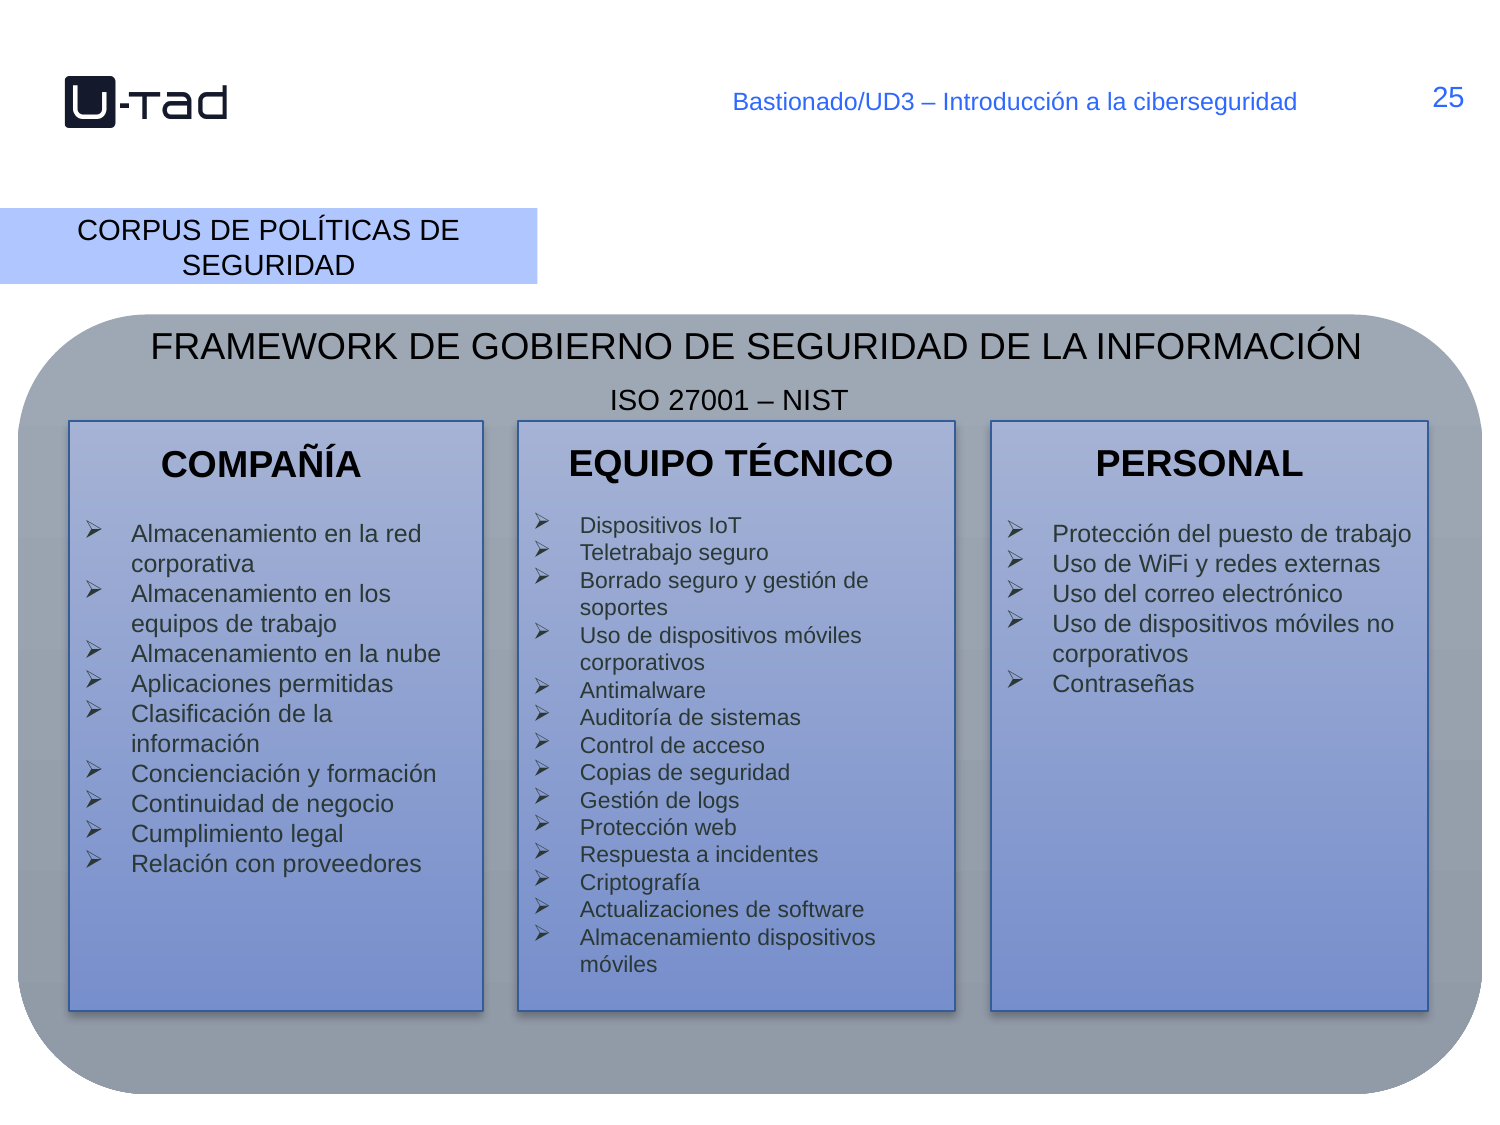

Bastionado/UD3 – Introducción a la ciberseguridad
CORPUS DE POLÍTICAS DE SEGURIDAD

FRAMEWORK DE GOBIERNO DE SEGURIDAD DE LA INFORMACIÓN
ISO 27001 – NIST

Dispositivos IoT
Teletrabajo seguro
Borrado seguro y gestión de soportes
Uso de dispositivos móviles corporativos
Antimalware
Auditoría de sistemas
Control de acceso
Copias de seguridad
Gestión de logs
Protección web
Respuesta a incidentes
Criptografía
Actualizaciones de software
Almacenamiento dispositivos móviles

Protección del puesto de trabajo
Uso de WiFi y redes externas
Uso del correo electrónico
Uso de dispositivos móviles no corporativos
Contraseñas

Almacenamiento en la red corporativa
Almacenamiento en los equipos de trabajo
Almacenamiento en la nube
Aplicaciones permitidas
Clasificación de la información
Concienciación y formación
Continuidad de negocio
Cumplimiento legal
Relación con proveedores

EQUIPO TÉCNICO
PERSONAL
COMPAÑÍA